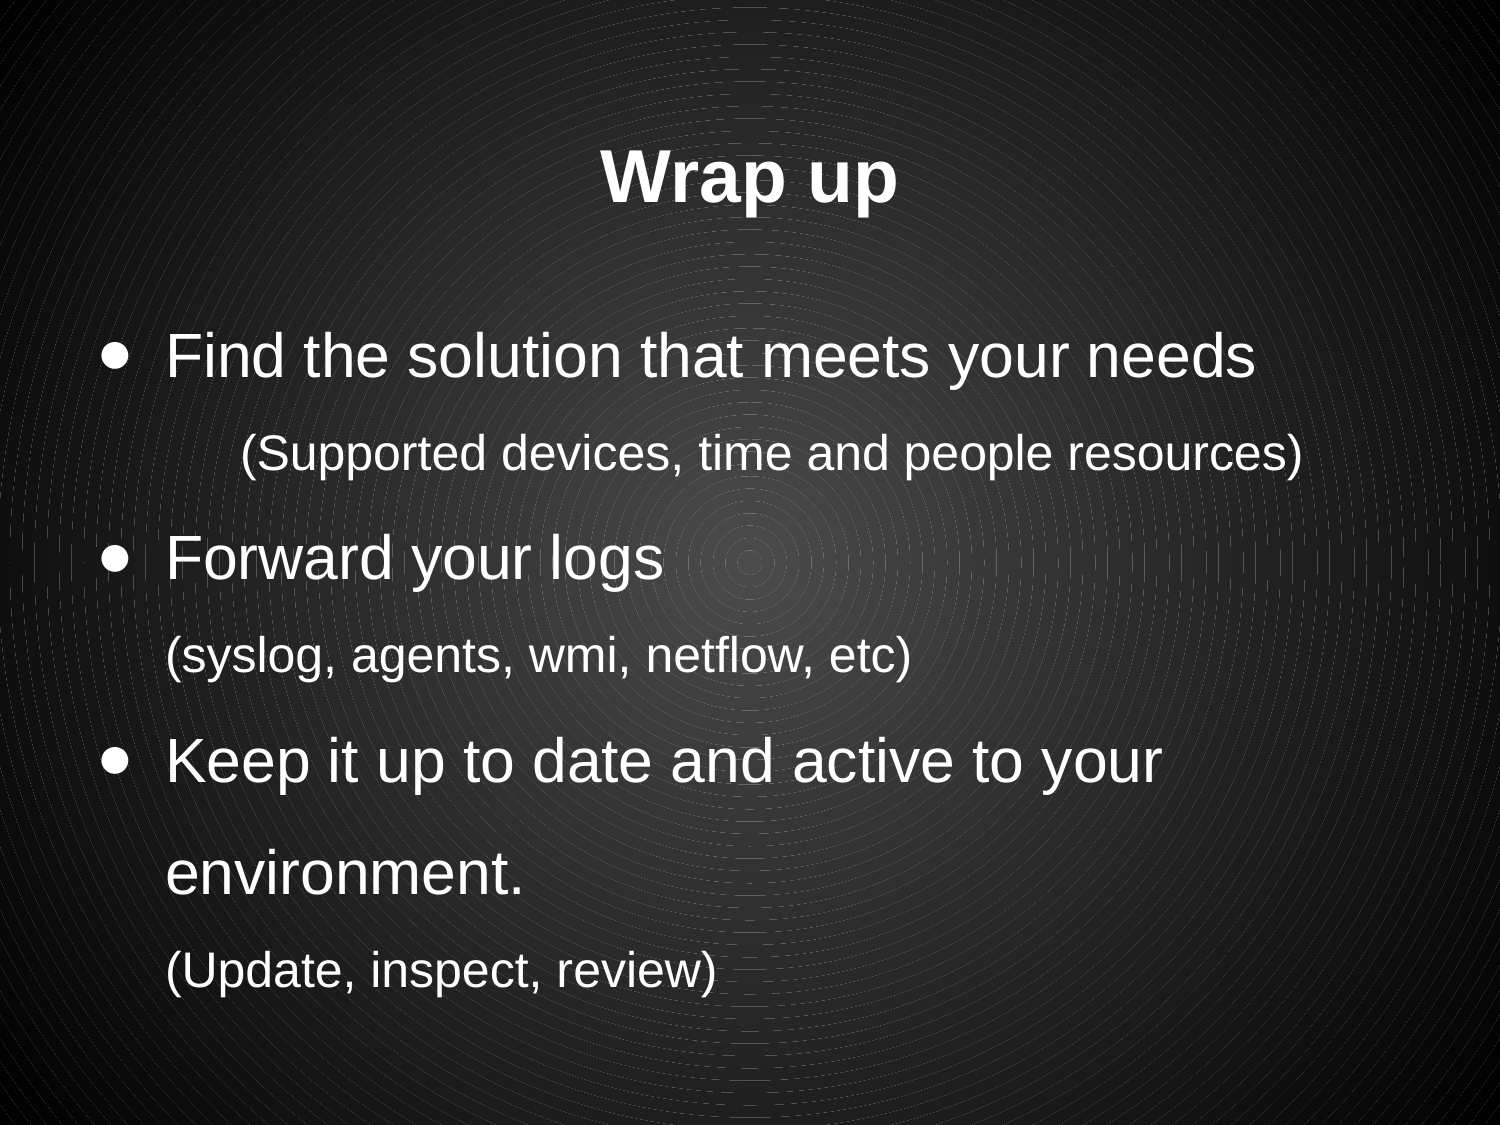

# Wrap up
Find the solution that meets your needs
	(Supported devices, time and people resources)
Forward your logs
(syslog, agents, wmi, netflow, etc)
Keep it up to date and active to your environment.
(Update, inspect, review)